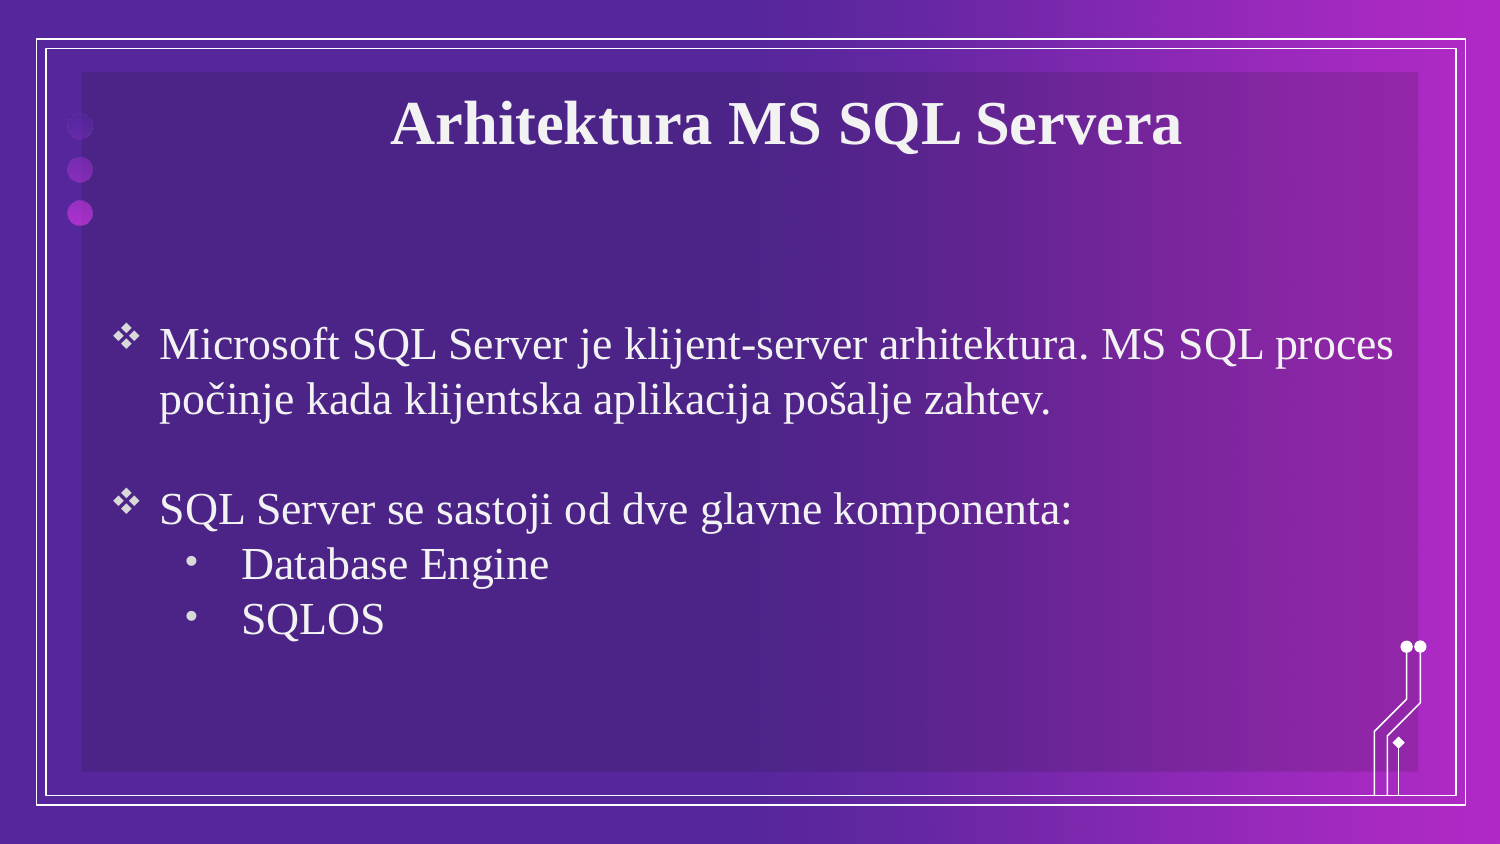

# Arhitektura MS SQL Servera
Microsoft SQL Server je klijent-server arhitektura. MS SQL proces počinje kada klijentska aplikacija pošalje zahtev.

SQL Server se sastoji od dve glavne komponenta:
Database Engine
SQLOS